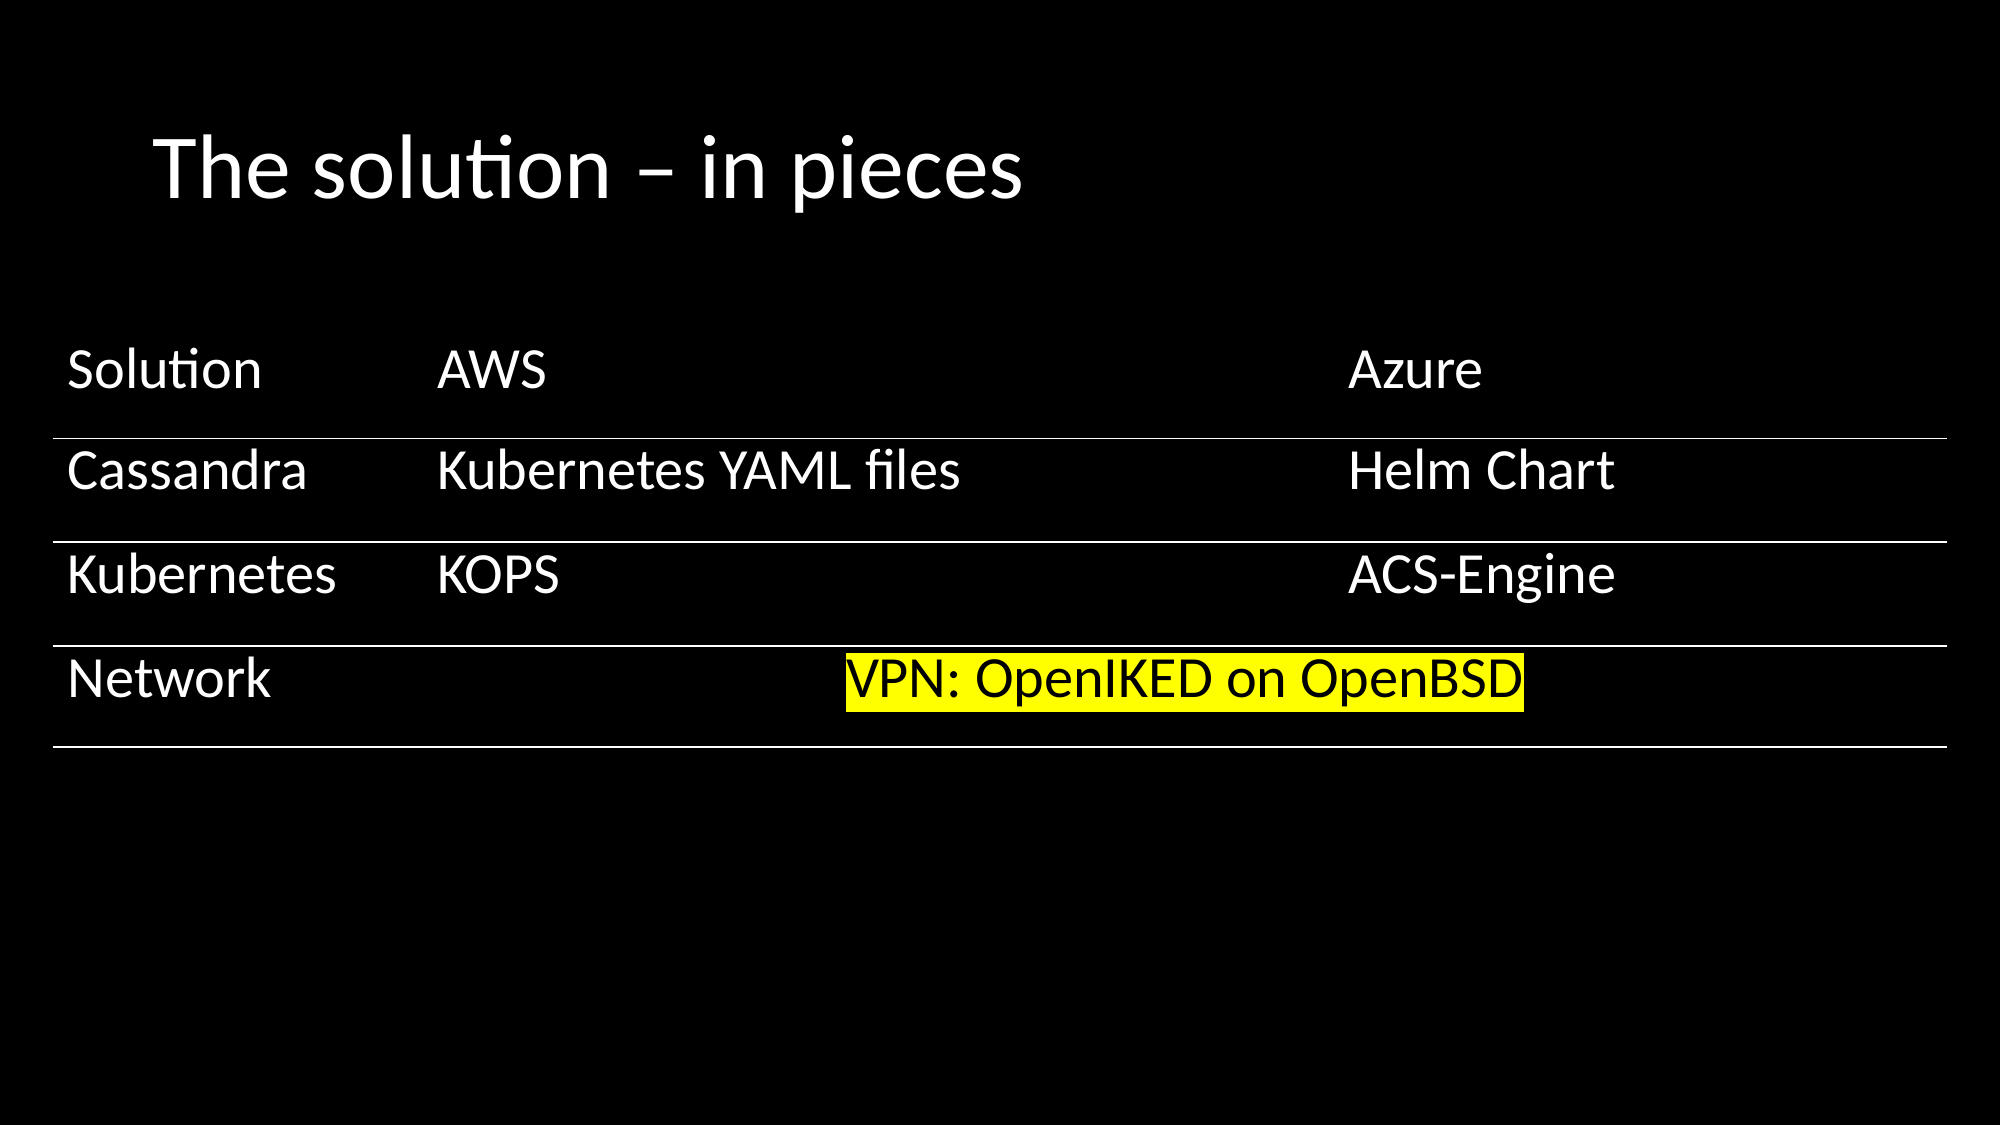

# The solution – in pieces
| Solution | AWS | Azure |
| --- | --- | --- |
| Cassandra | Kubernetes YAML files | Helm Chart |
| Kubernetes | KOPS | ACS-Engine |
| Network | VPN: OpenIKED on OpenBSD |  |